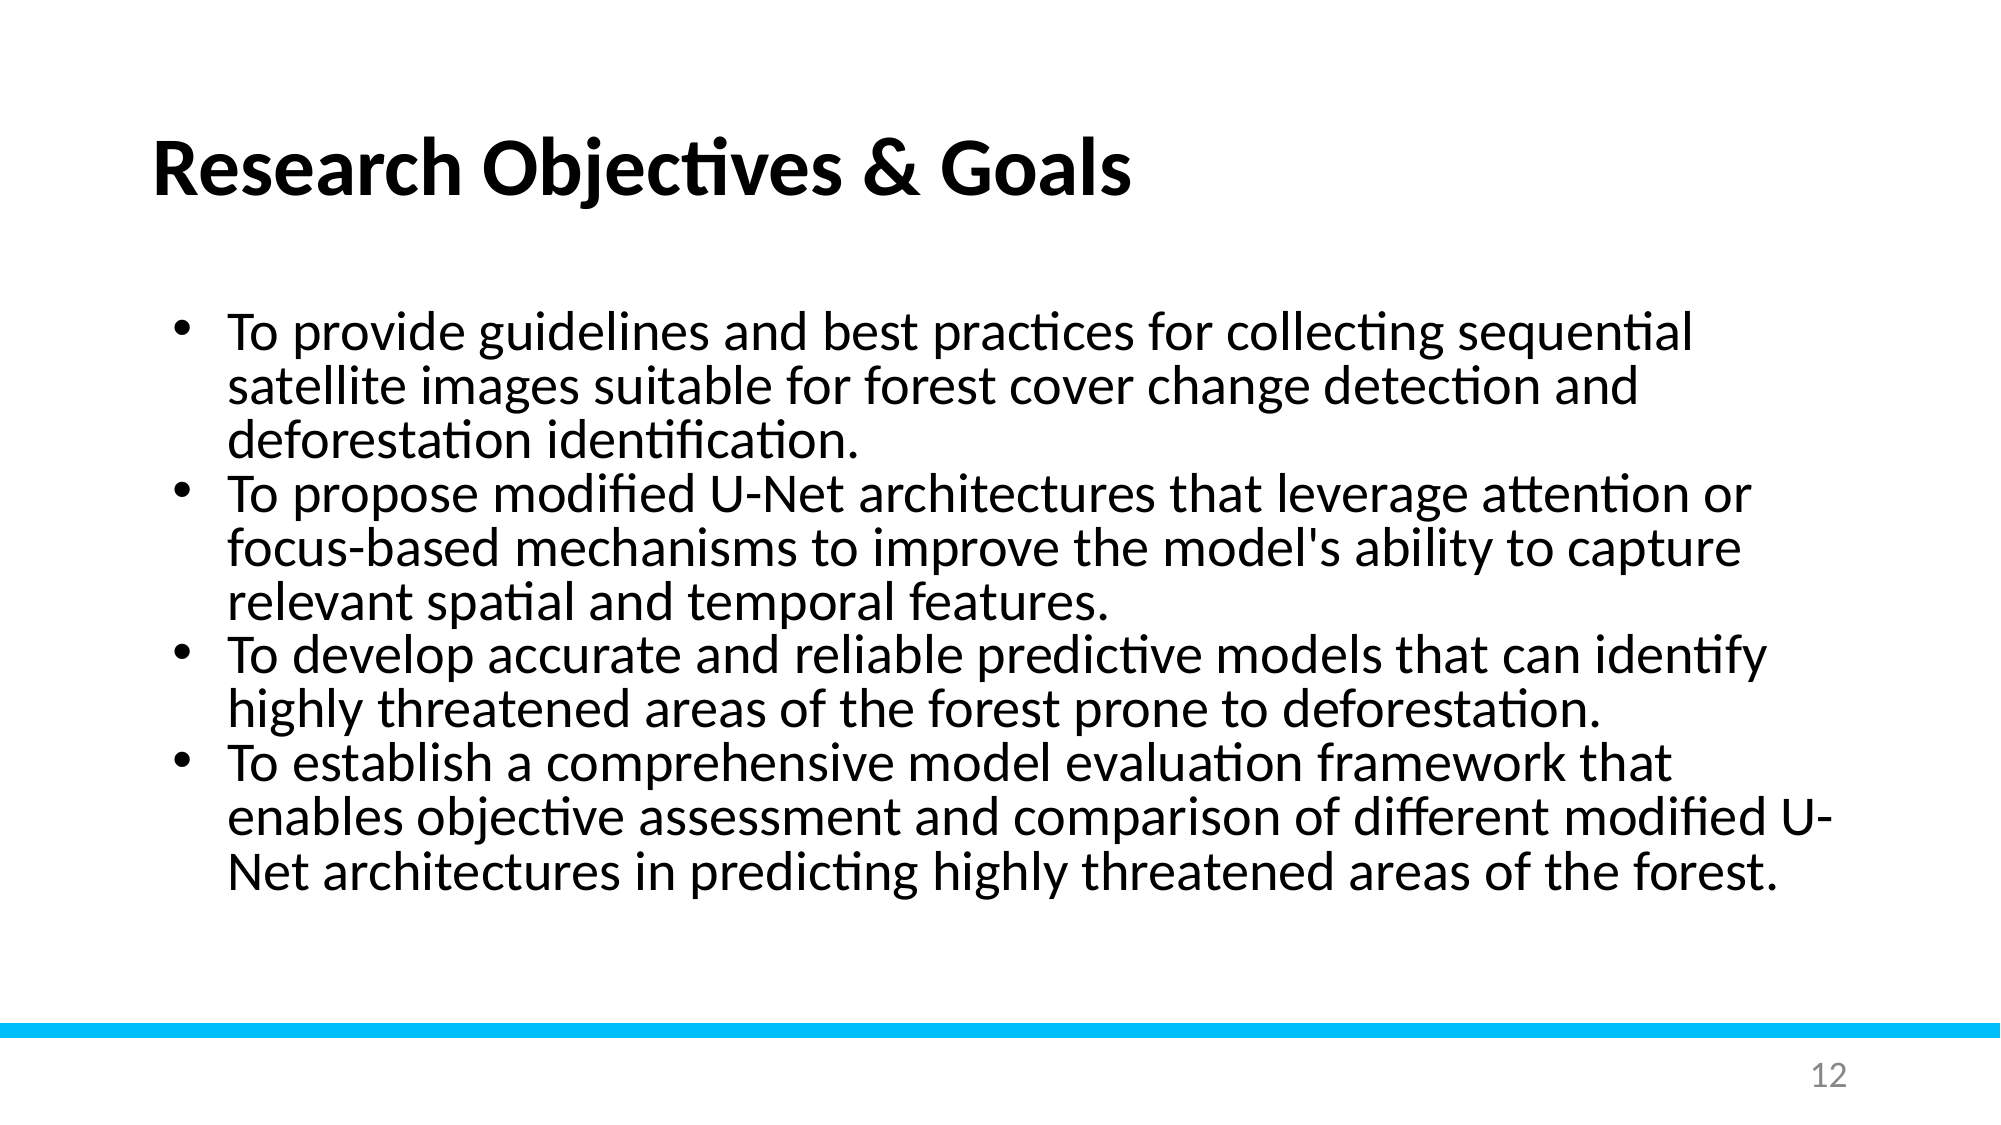

# Research Objectives & Goals
To provide guidelines and best practices for collecting sequential satellite images suitable for forest cover change detection and deforestation identification.
To propose modified U-Net architectures that leverage attention or focus-based mechanisms to improve the model's ability to capture relevant spatial and temporal features.
To develop accurate and reliable predictive models that can identify highly threatened areas of the forest prone to deforestation.
To establish a comprehensive model evaluation framework that enables objective assessment and comparison of different modified U-Net architectures in predicting highly threatened areas of the forest.
12